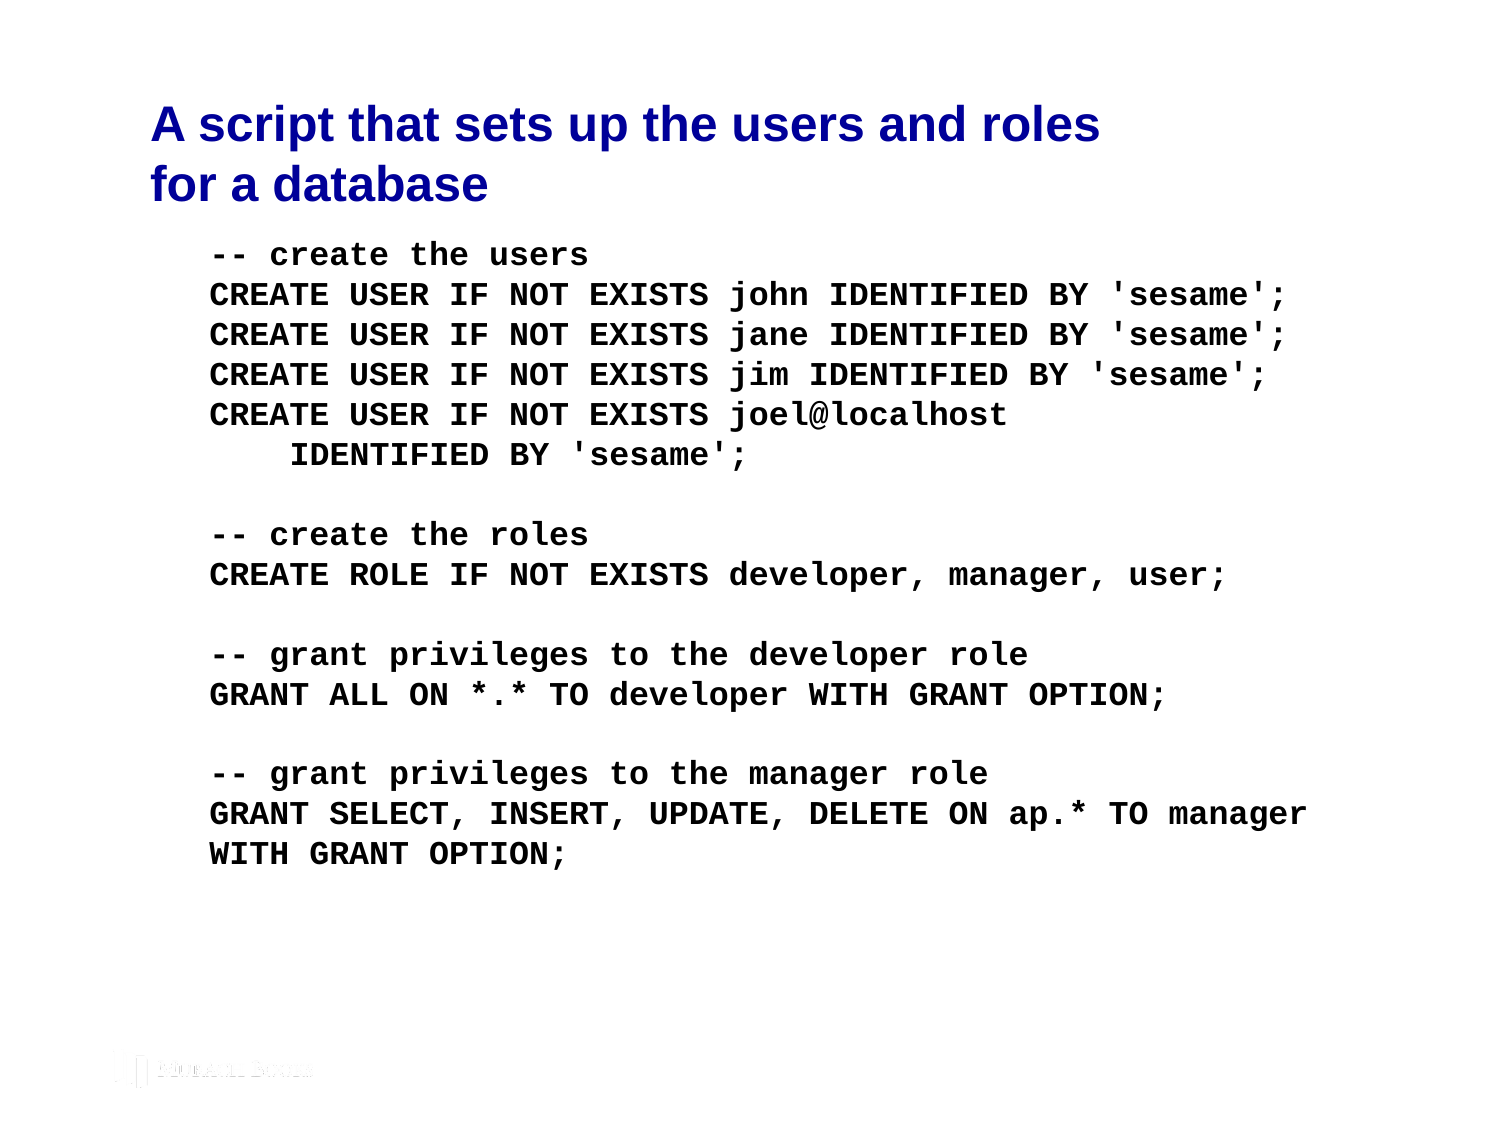

# A script that sets up the users and roles for a database
-- create the users
CREATE USER IF NOT EXISTS john IDENTIFIED BY 'sesame';
CREATE USER IF NOT EXISTS jane IDENTIFIED BY 'sesame';
CREATE USER IF NOT EXISTS jim IDENTIFIED BY 'sesame';
CREATE USER IF NOT EXISTS joel@localhost
    IDENTIFIED BY 'sesame';

-- create the roles
CREATE ROLE IF NOT EXISTS developer, manager, user;

-- grant privileges to the developer role
GRANT ALL ON *.* TO developer WITH GRANT OPTION;

-- grant privileges to the manager role
GRANT SELECT, INSERT, UPDATE, DELETE ON ap.* TO manager WITH GRANT OPTION;

© 2019, Mike Murach & Associates, Inc.
Murach’s MySQL 3rd Edition

C18, Slide 333